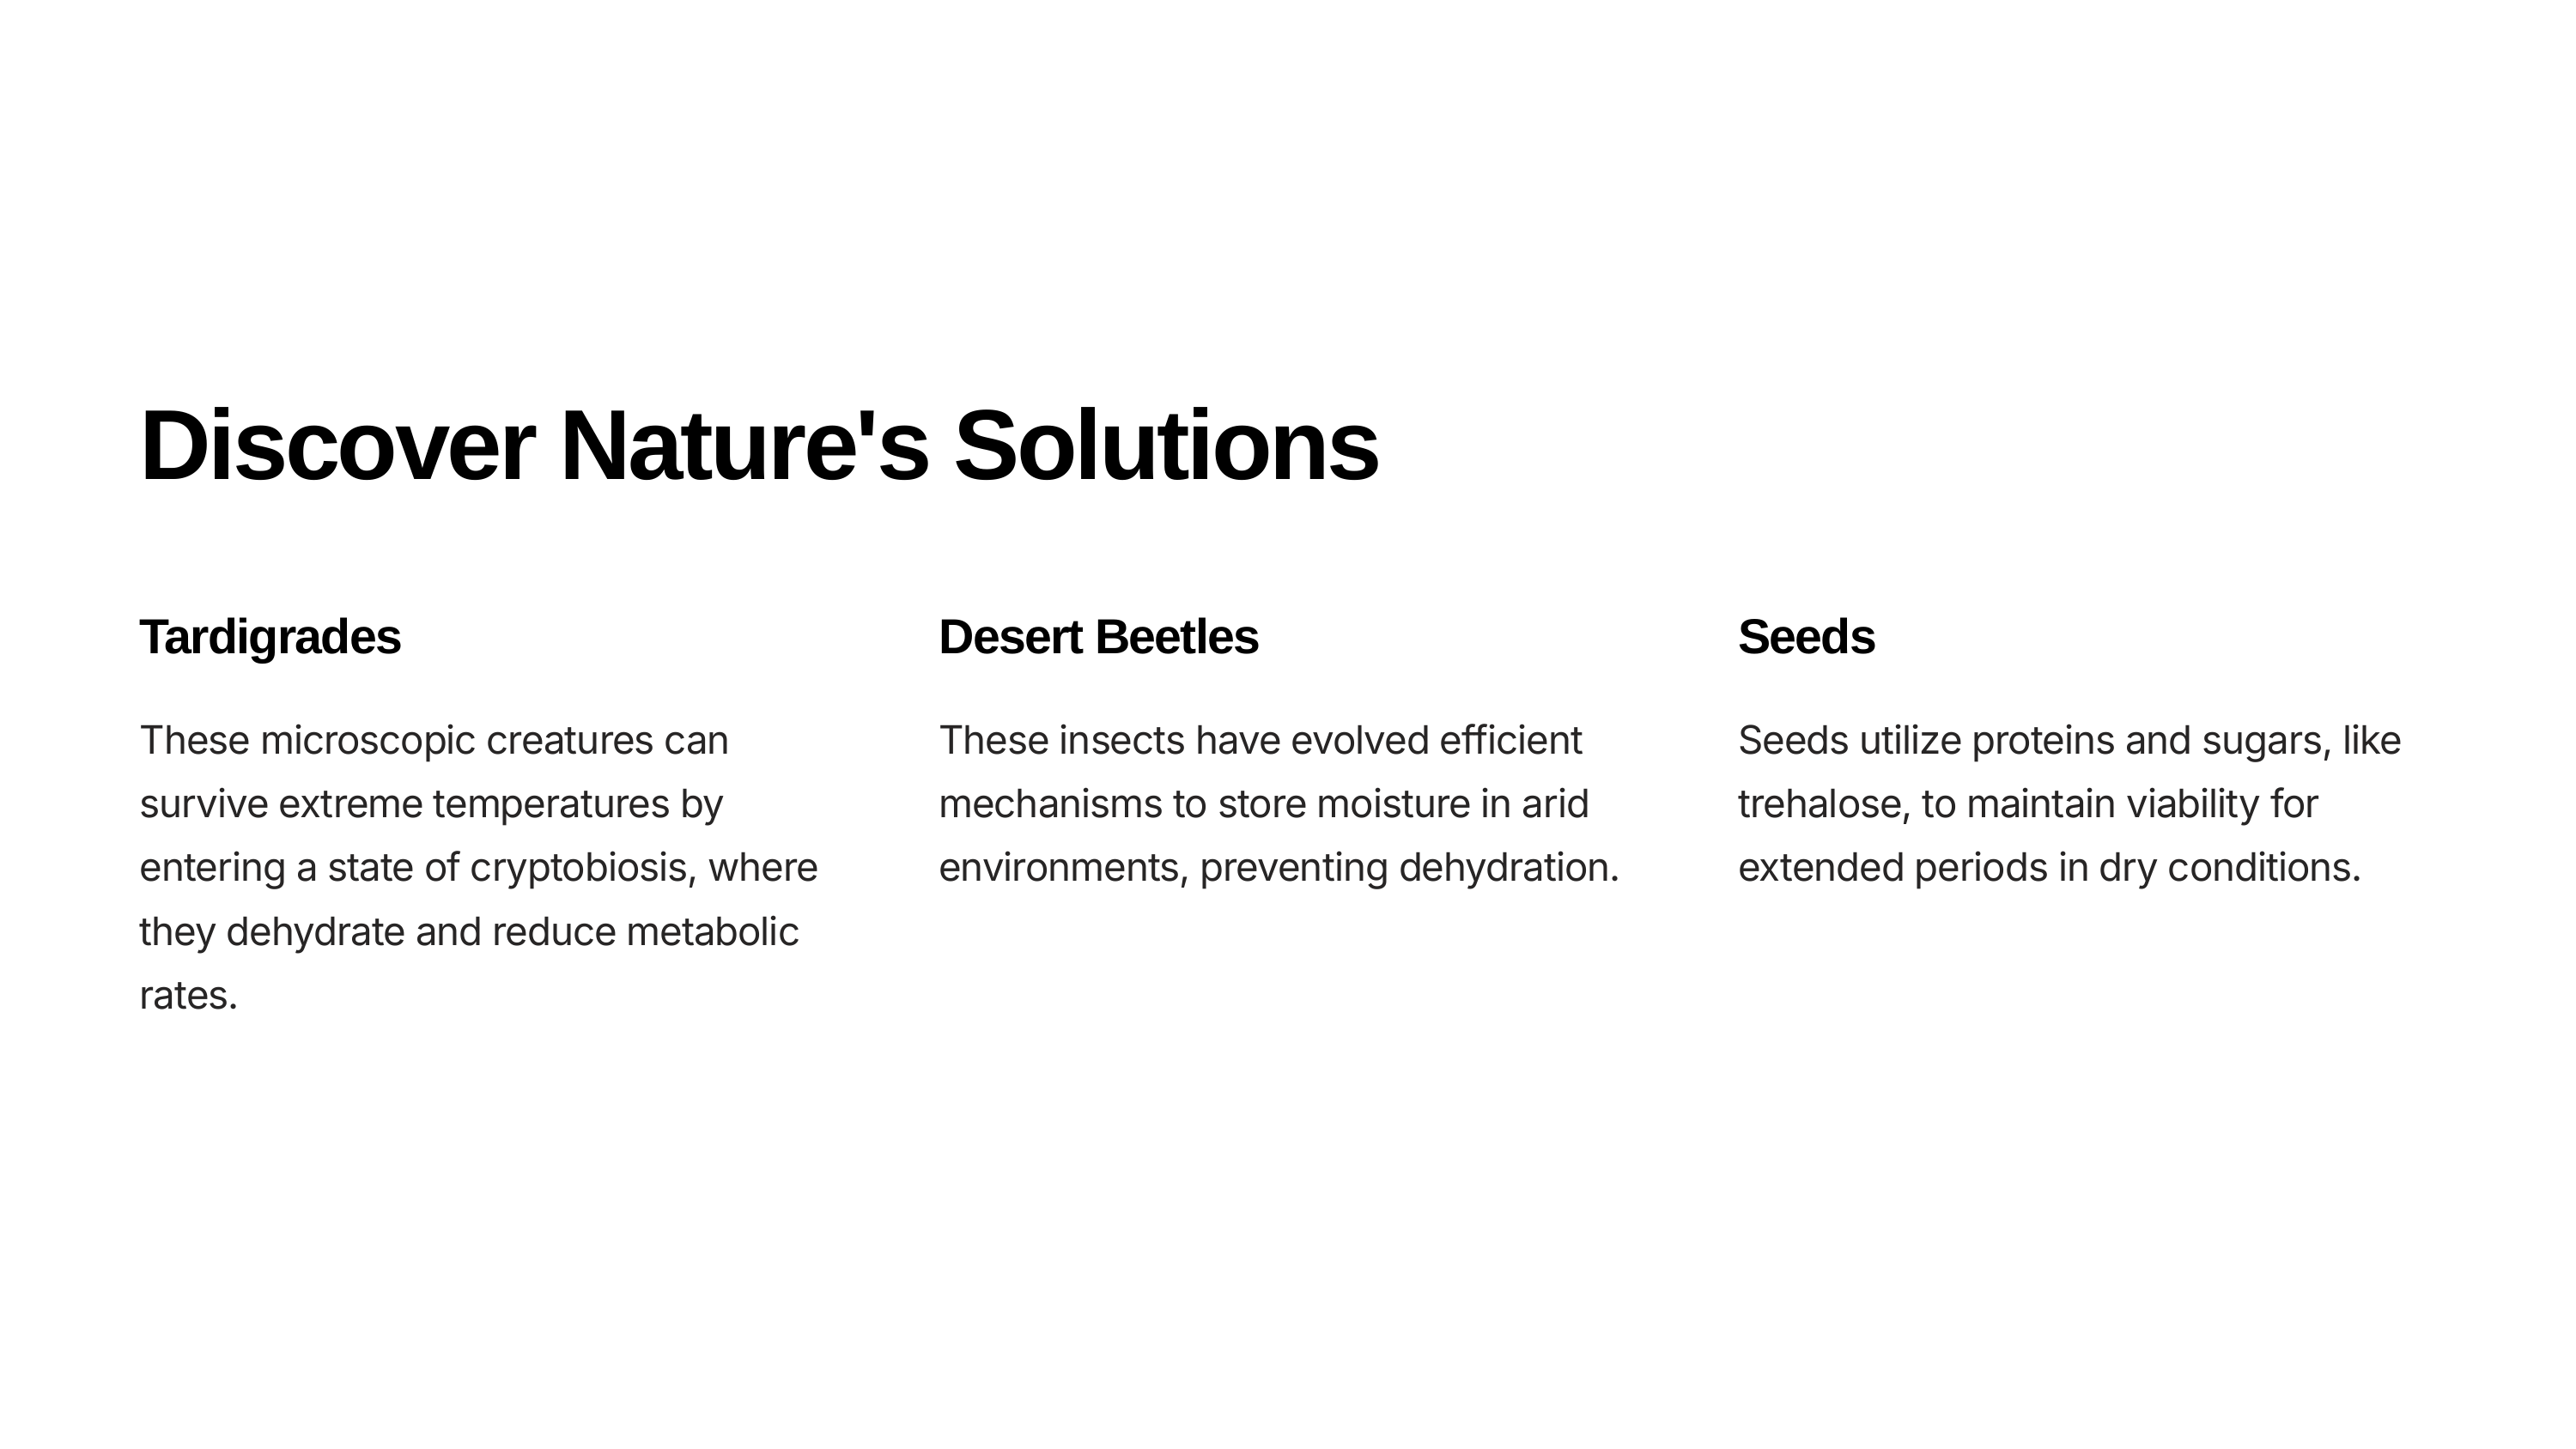

Discover Nature's Solutions
Tardigrades
Desert Beetles
Seeds
These microscopic creatures can survive extreme temperatures by entering a state of cryptobiosis, where they dehydrate and reduce metabolic rates.
These insects have evolved efficient mechanisms to store moisture in arid environments, preventing dehydration.
Seeds utilize proteins and sugars, like trehalose, to maintain viability for extended periods in dry conditions.